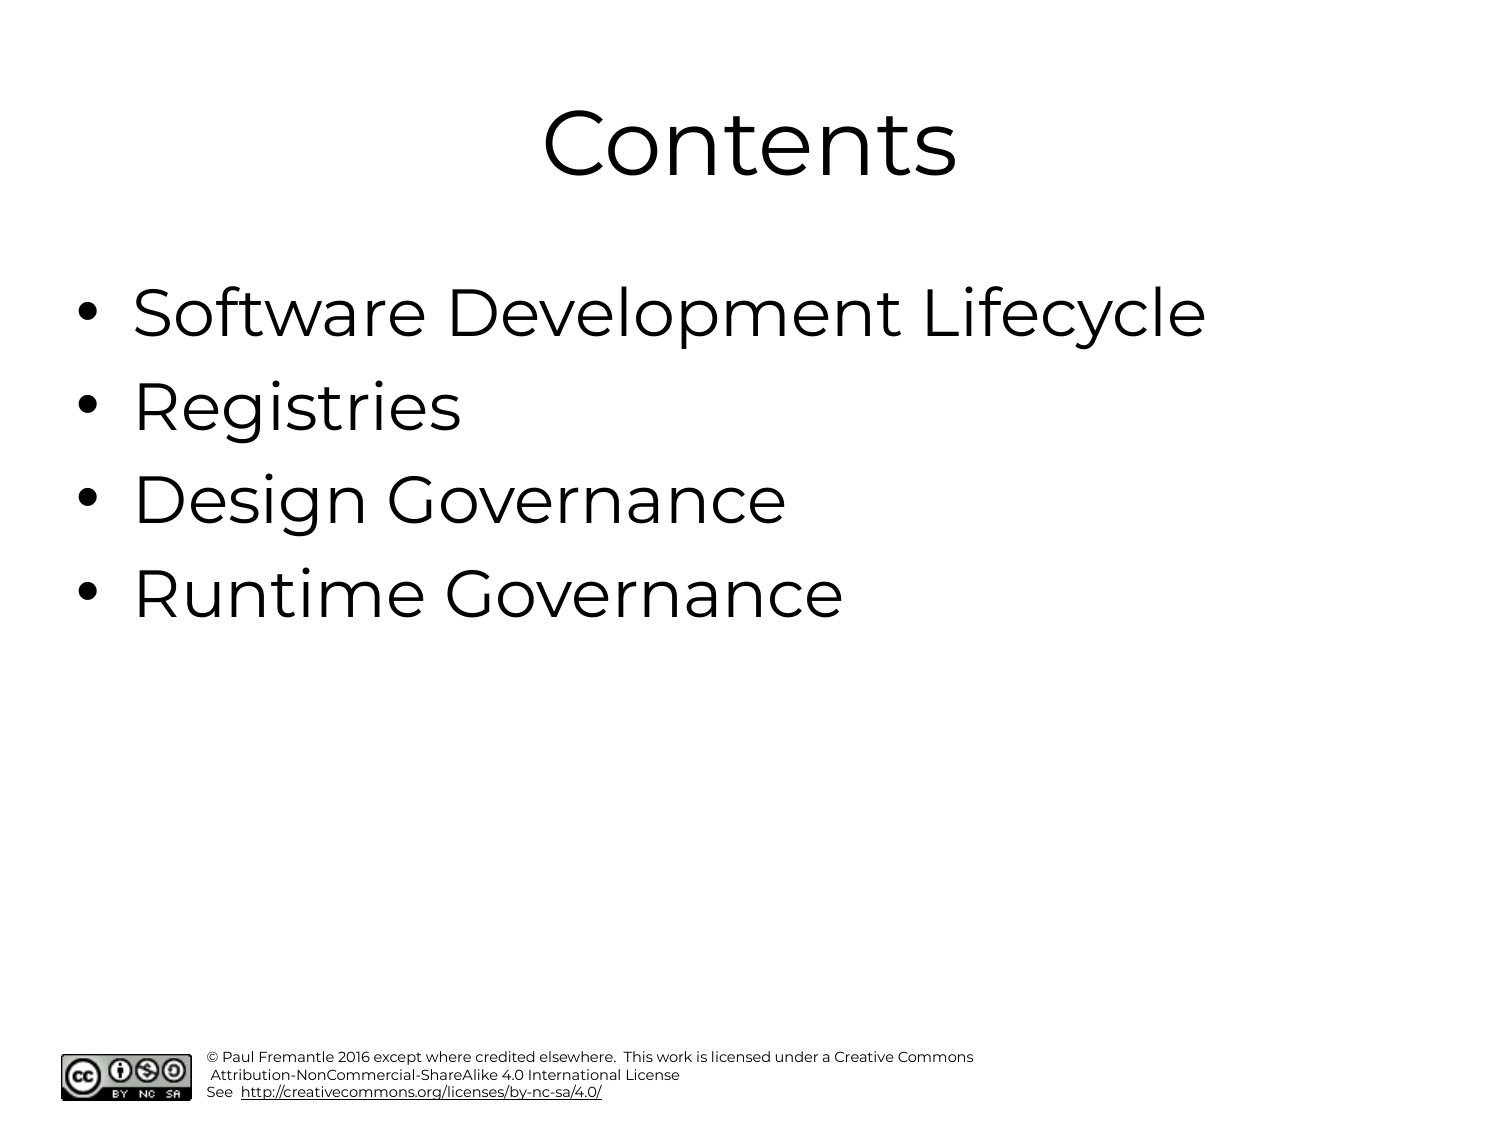

# Contents
Software Development Lifecycle
Registries
Design Governance
Runtime Governance